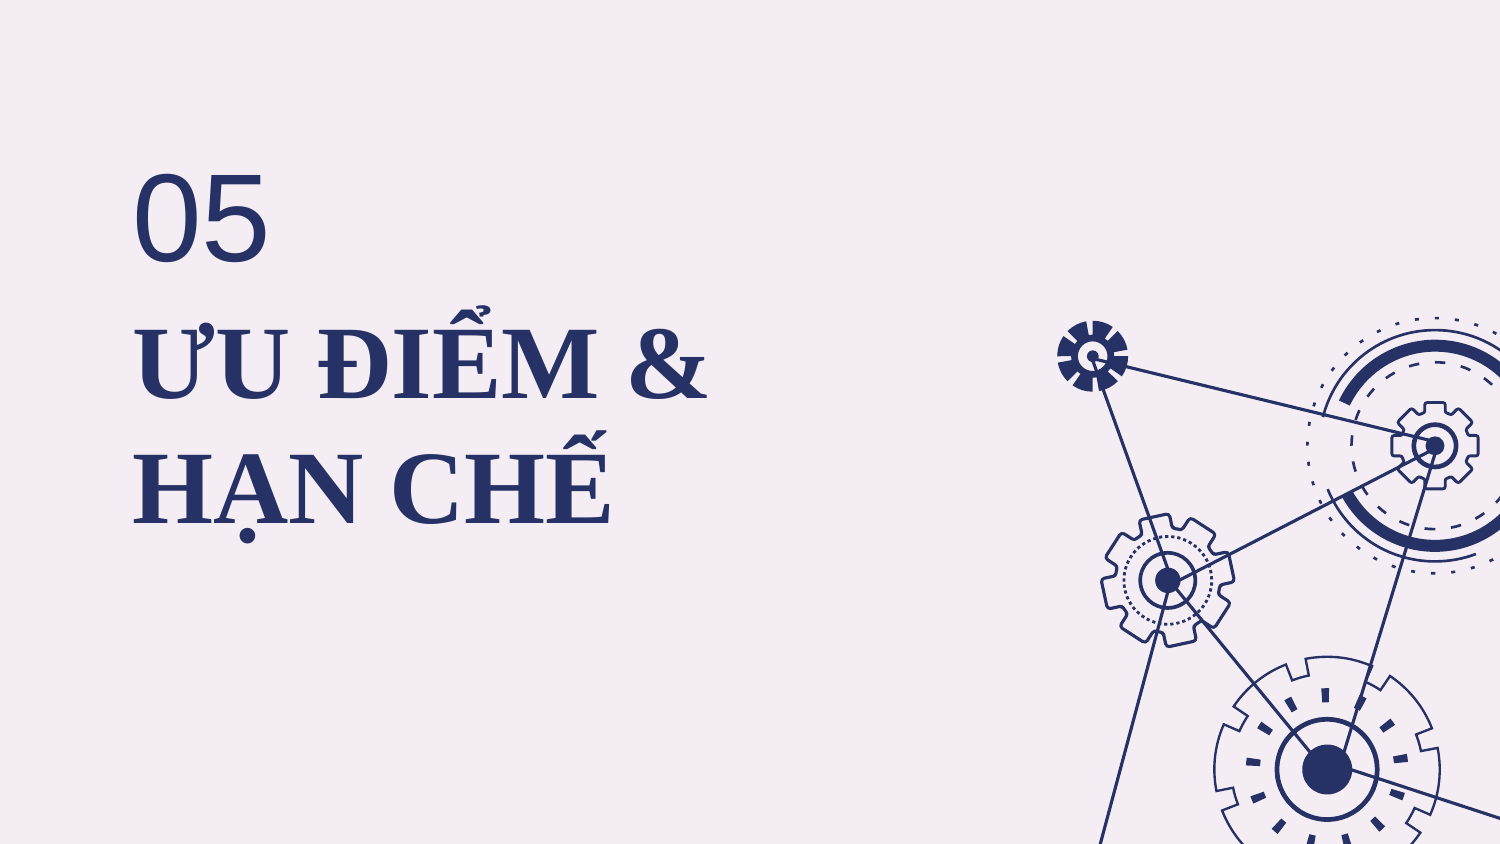

05

# ƯU ĐIỂM & HẠN CHẾ